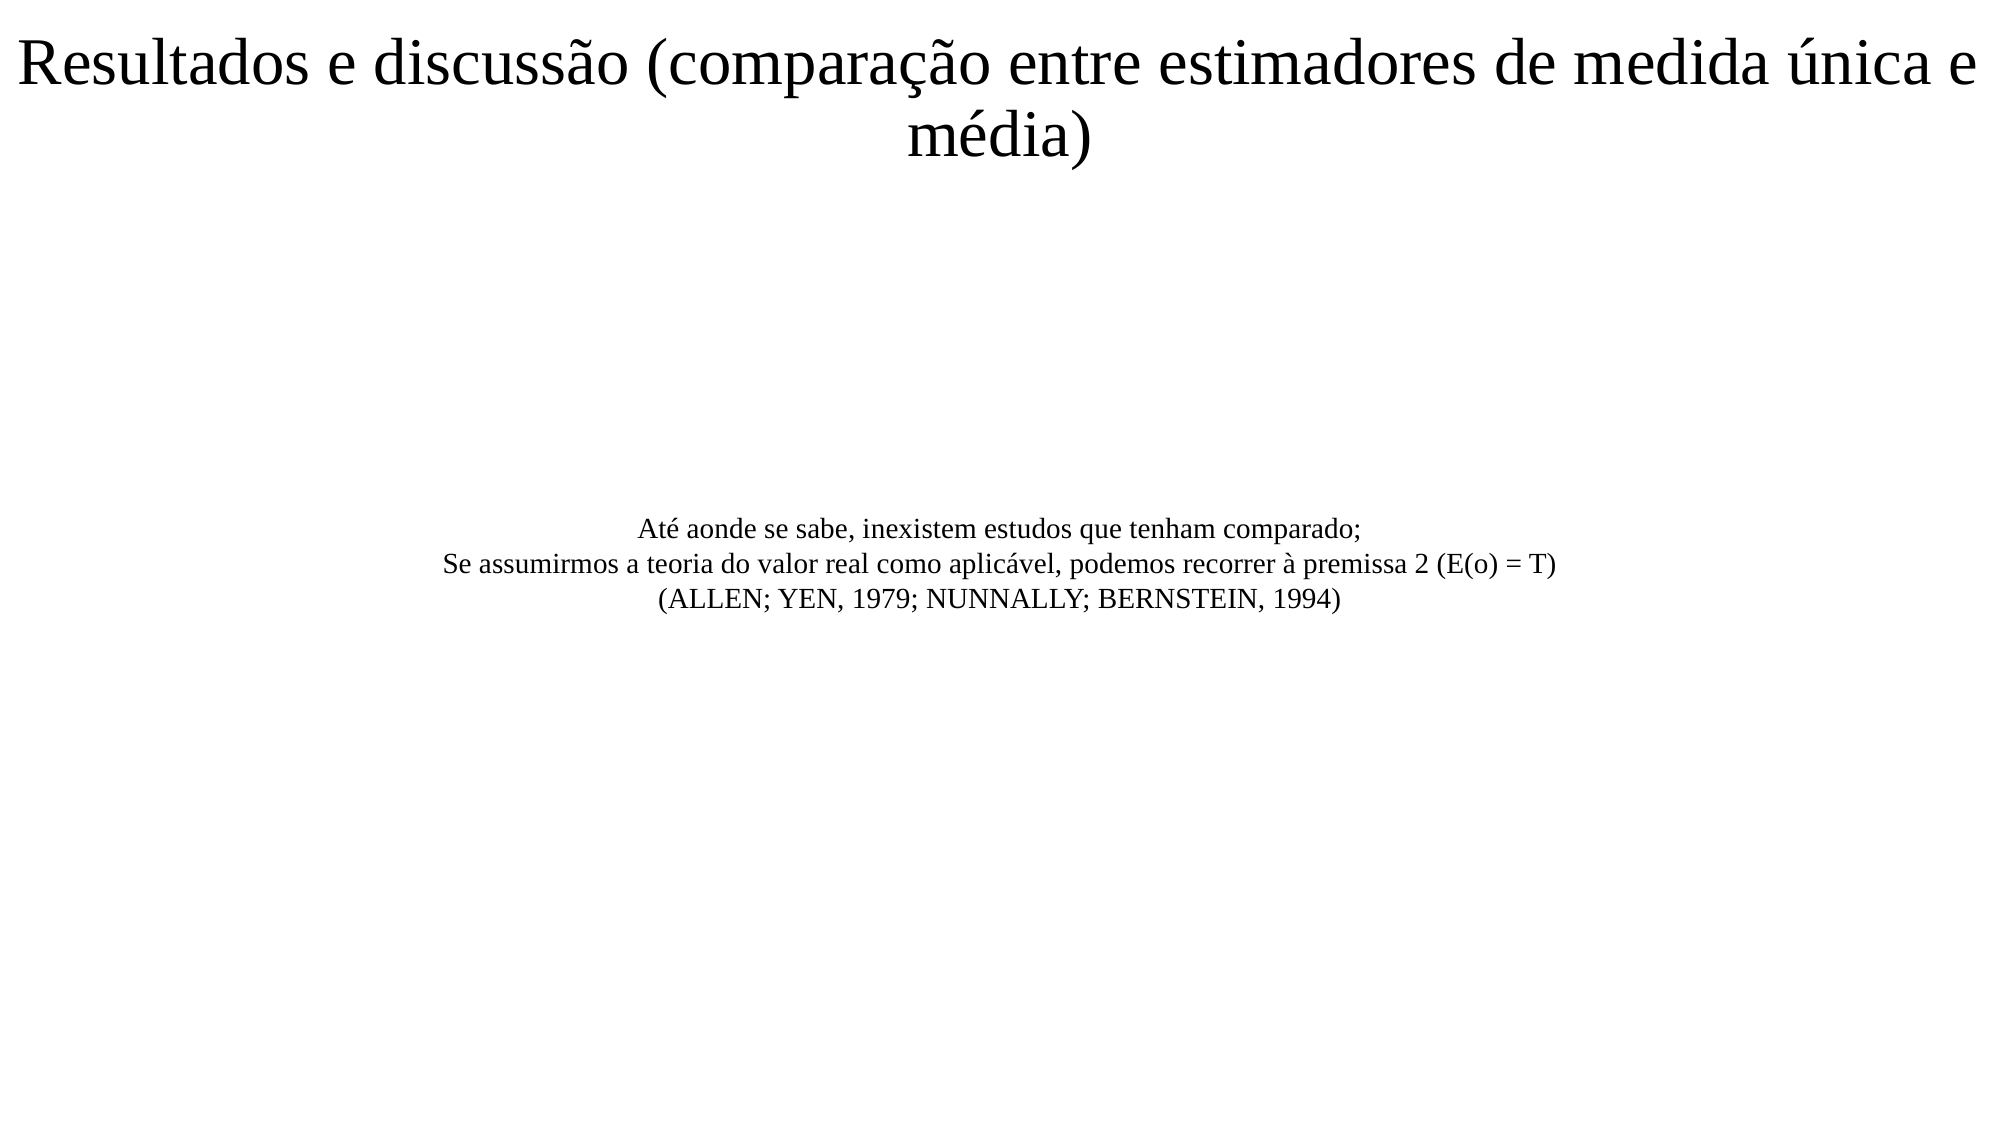

Resultados e discussão (comparação entre estimadores de medida única e média)
Até aonde se sabe, inexistem estudos que tenham comparado;
Se assumirmos a teoria do valor real como aplicável, podemos recorrer à premissa 2 (E(o) = T) (ALLEN; YEN, 1979; NUNNALLY; BERNSTEIN, 1994)